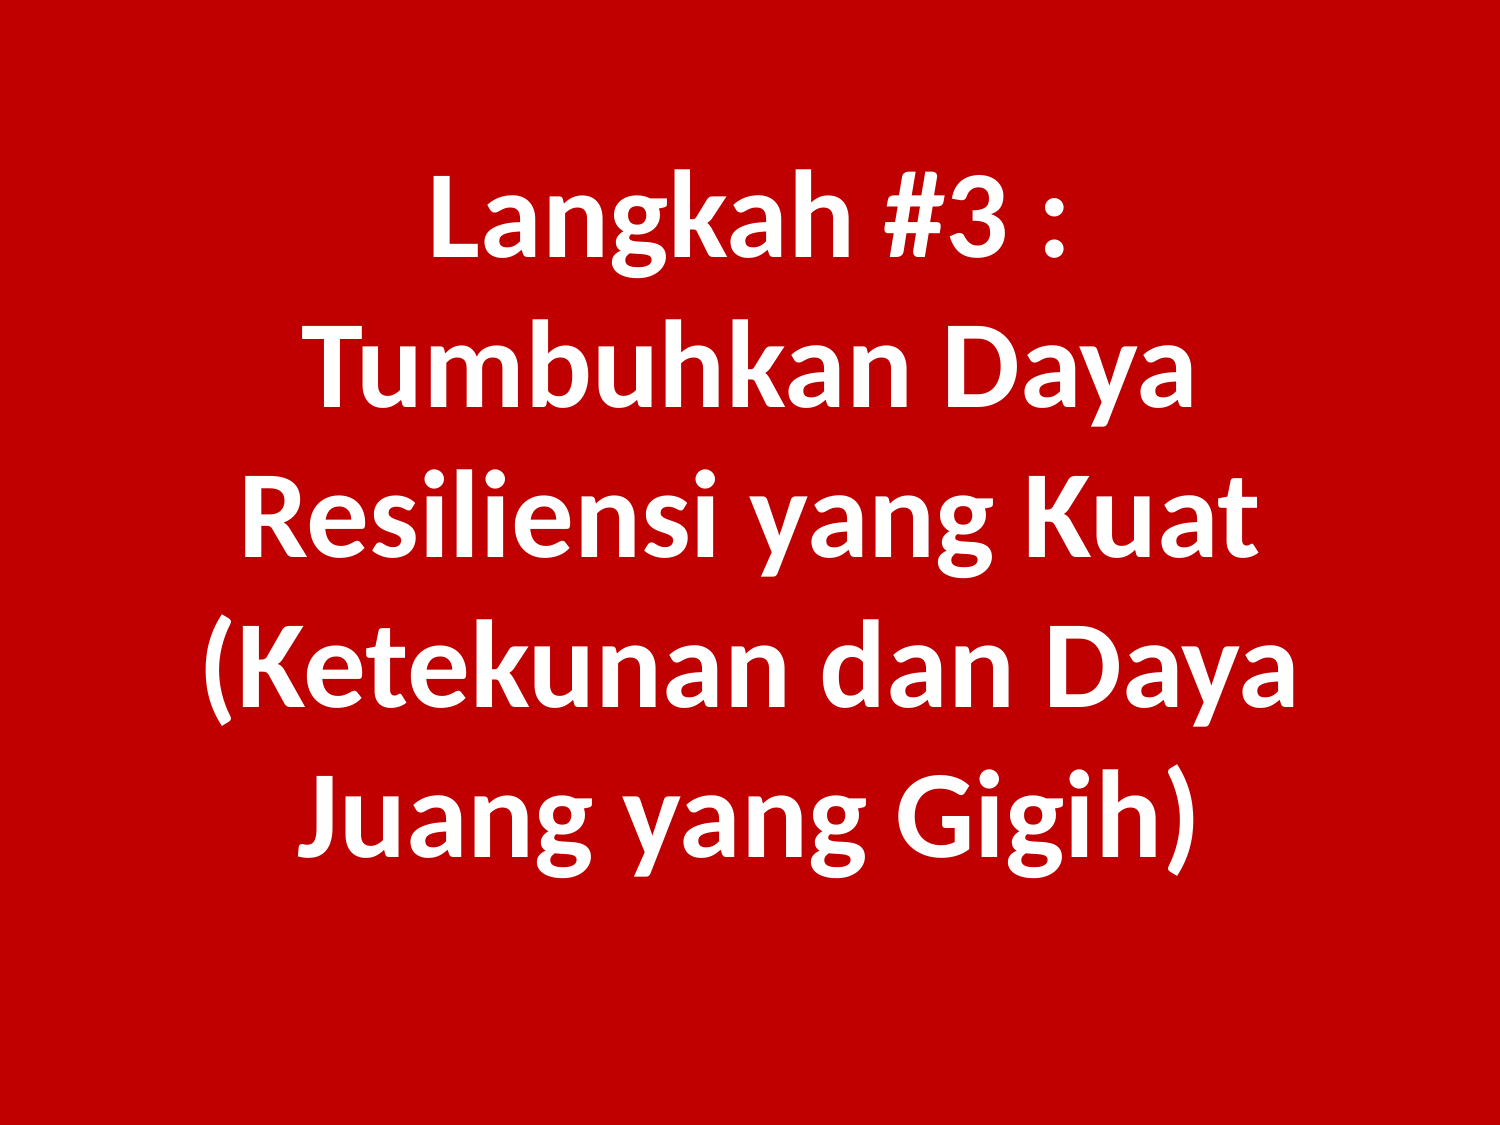

Langkah #3 : Tumbuhkan Daya Resiliensi yang Kuat (Ketekunan dan Daya Juang yang Gigih)